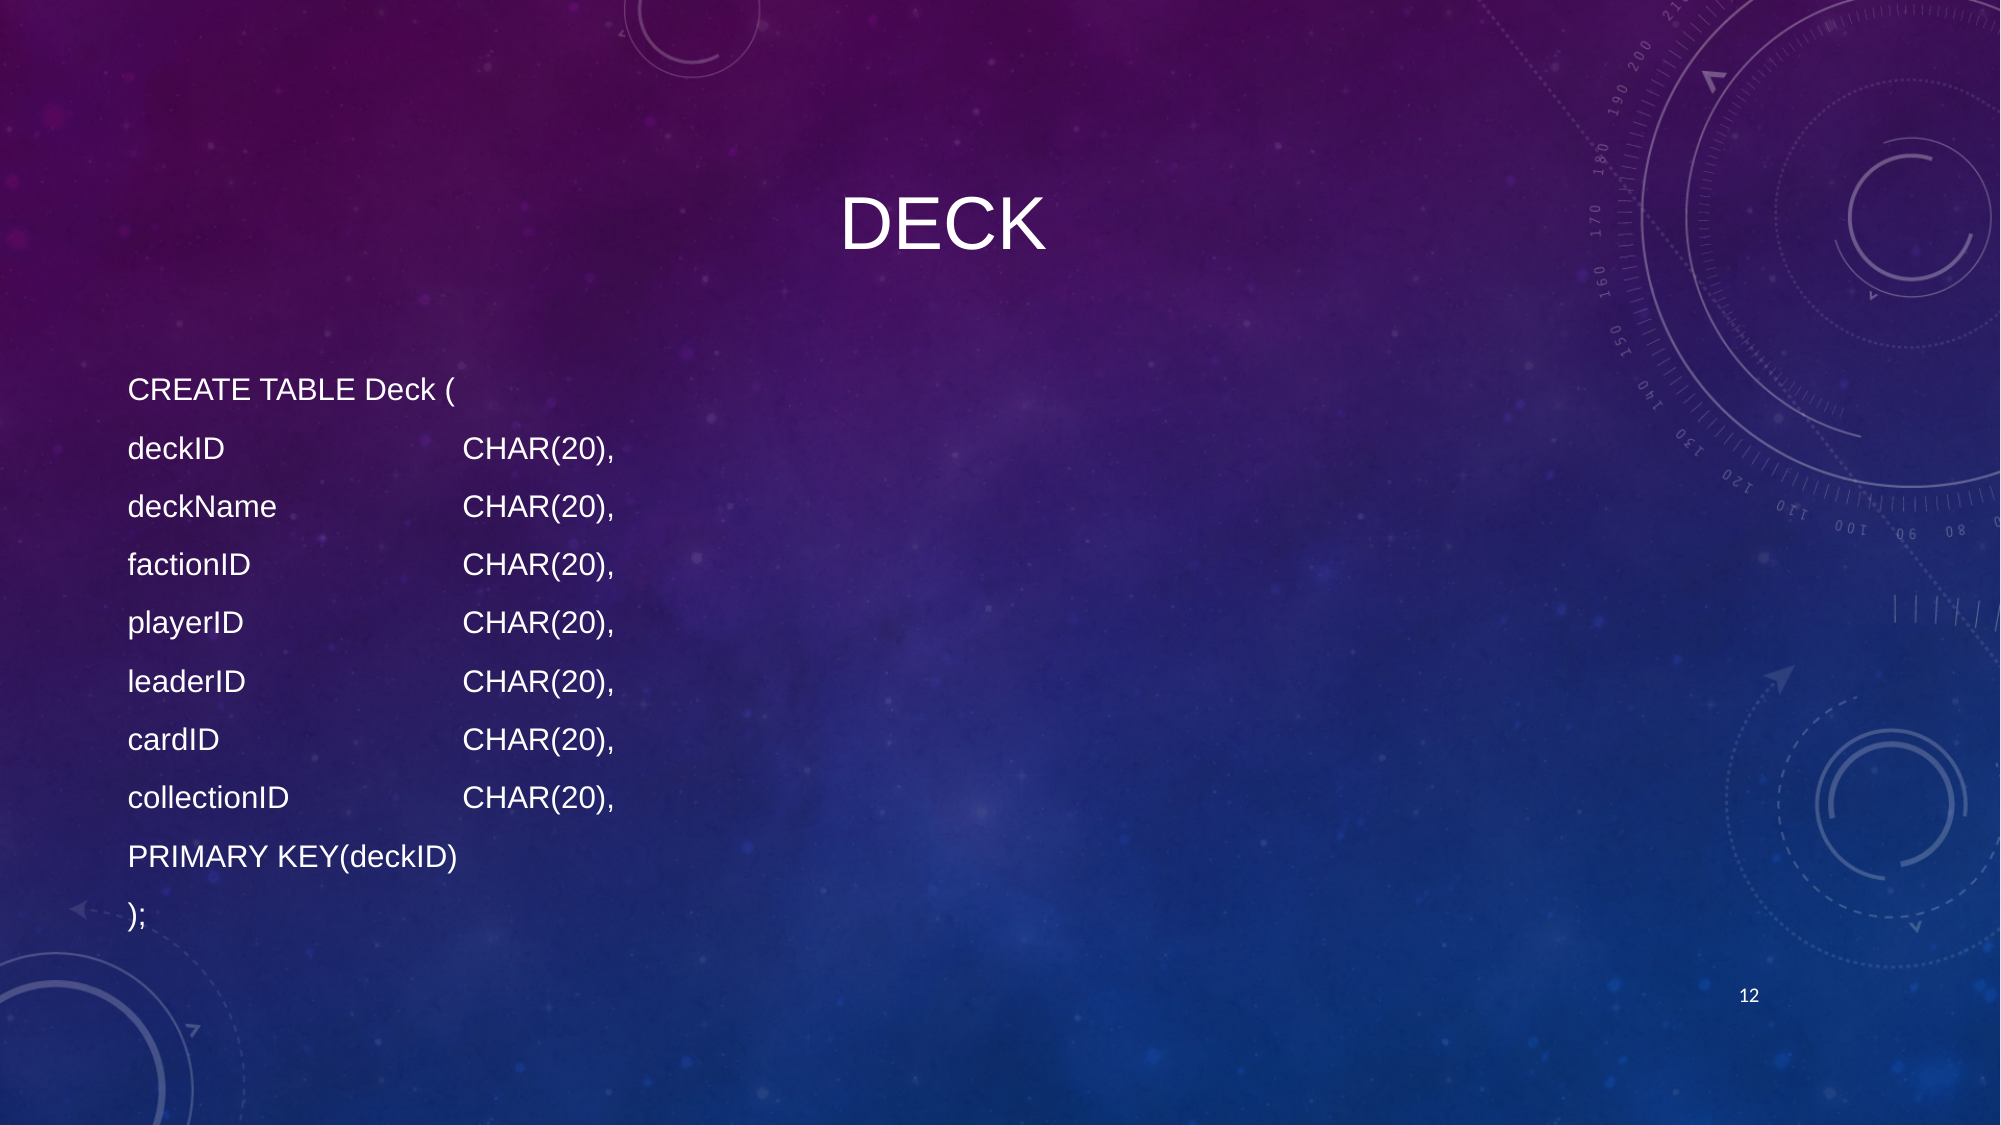

# Deck
CREATE TABLE Deck (
deckID		    CHAR(20),
deckName	    CHAR(20),
factionID		    CHAR(20),
playerID		    CHAR(20),
leaderID		    CHAR(20),
cardID		    CHAR(20),
collectionID	    CHAR(20),
PRIMARY KEY(deckID)
);
12